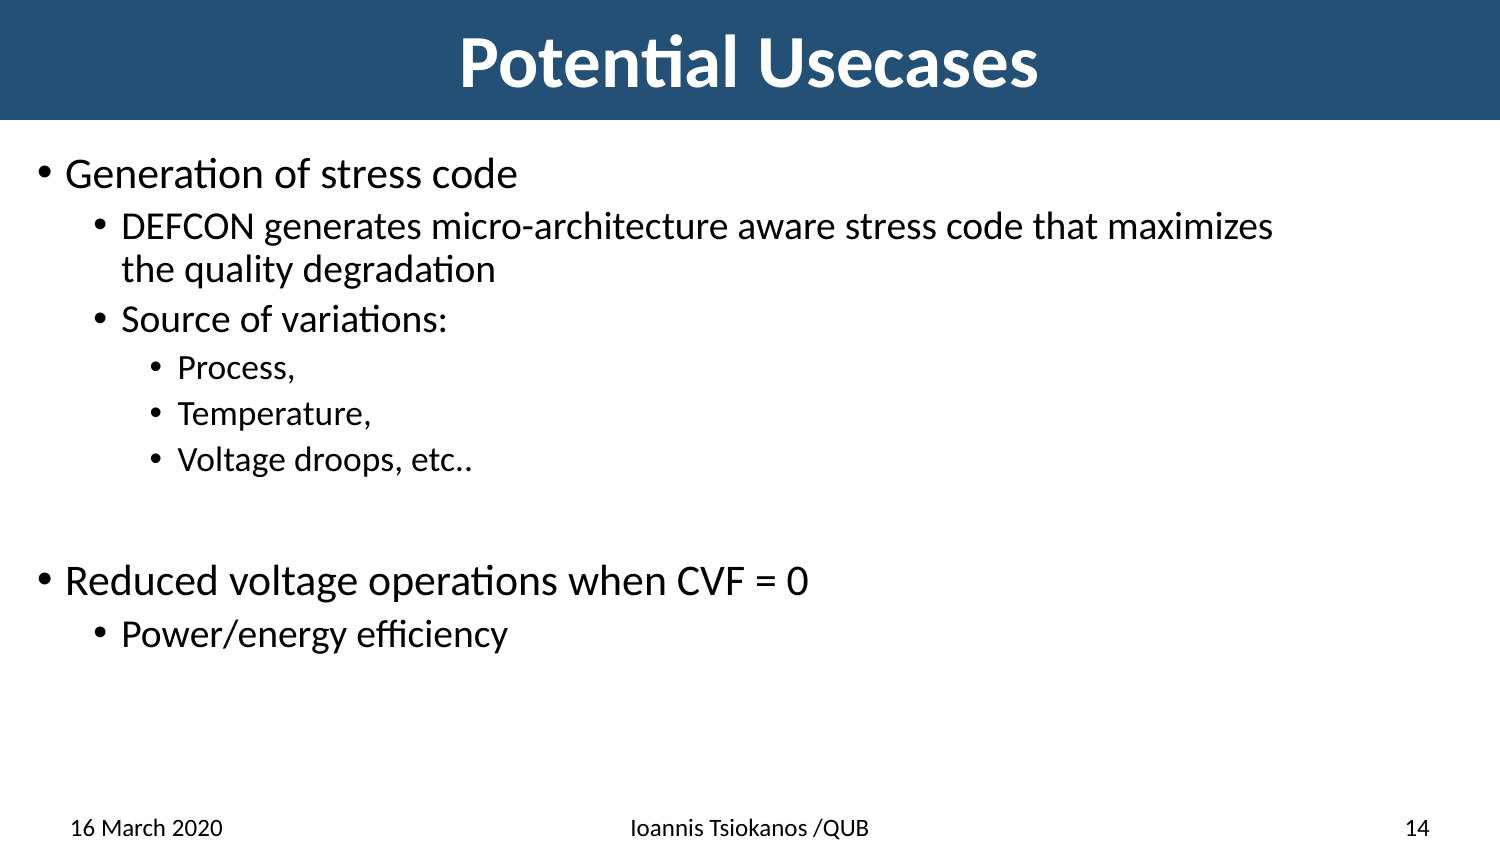

# Potential Usecases
Generation of stress code
DEFCON generates micro-architecture aware stress code that maximizes the quality degradation
Source of variations:
Process,
Temperature,
Voltage droops, etc..

Reduced voltage operations when CVF = 0
Power/energy efficiency
16 March 2020
Ioannis Tsiokanos /QUB
14